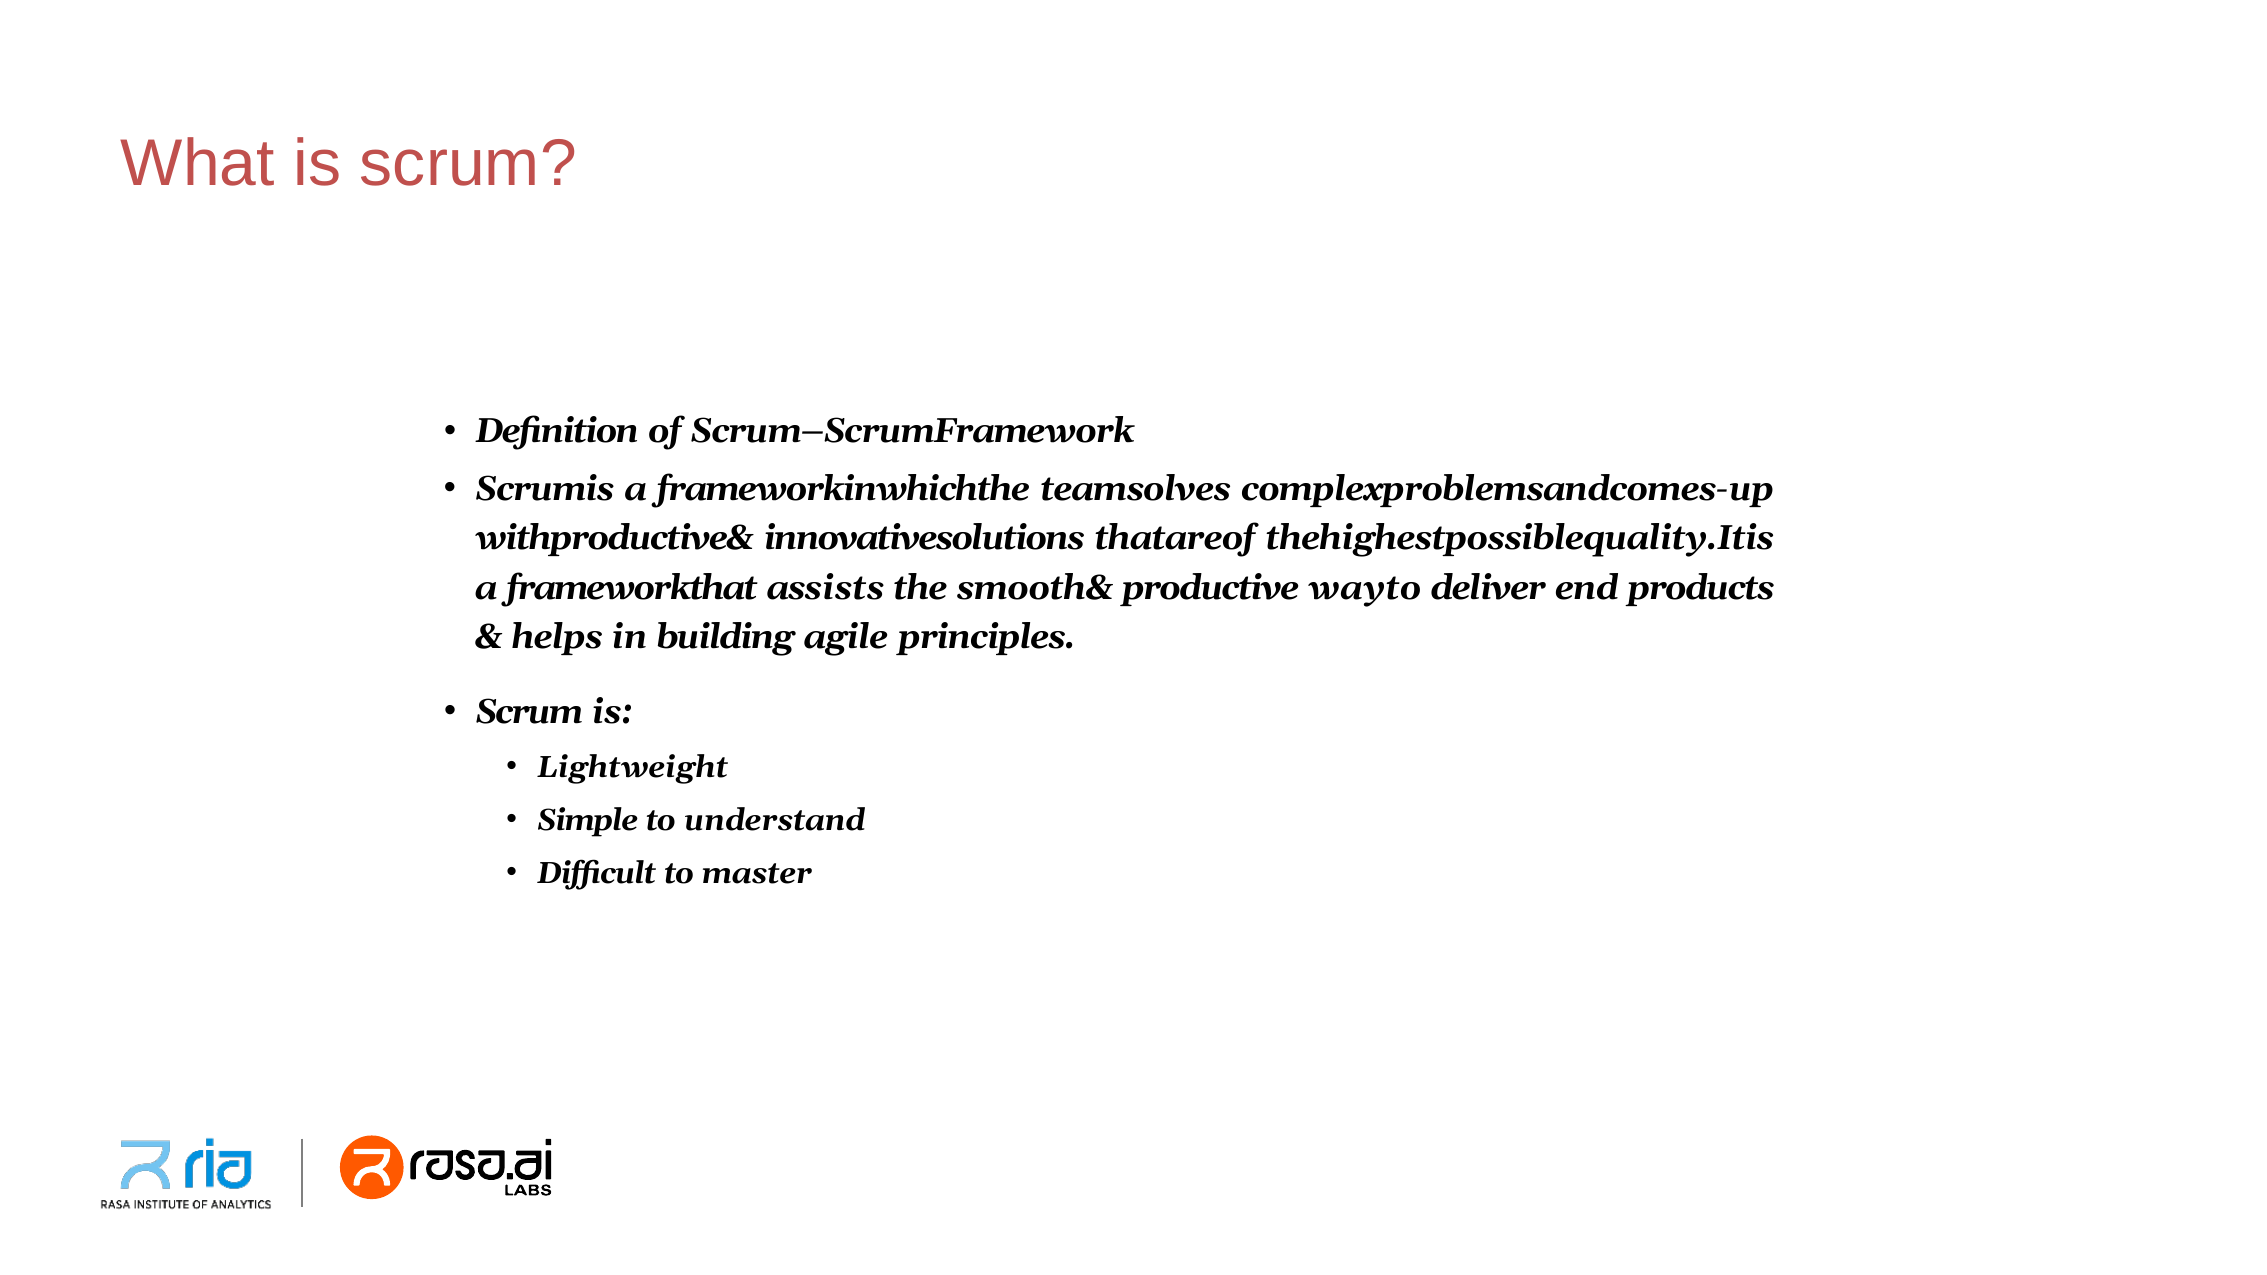

# What is scrum?
Definition of Scrum–ScrumFramework
Scrumis a frameworkinwhichthe teamsolves complexproblemsandcomes-up withproductive& innovativesolutions thatareof thehighestpossiblequality.Itis a frameworkthat assists the smooth& productive wayto deliver end products & helps in building agile principles.
Scrum is:
Lightweight
Simple to understand
Difficult to master